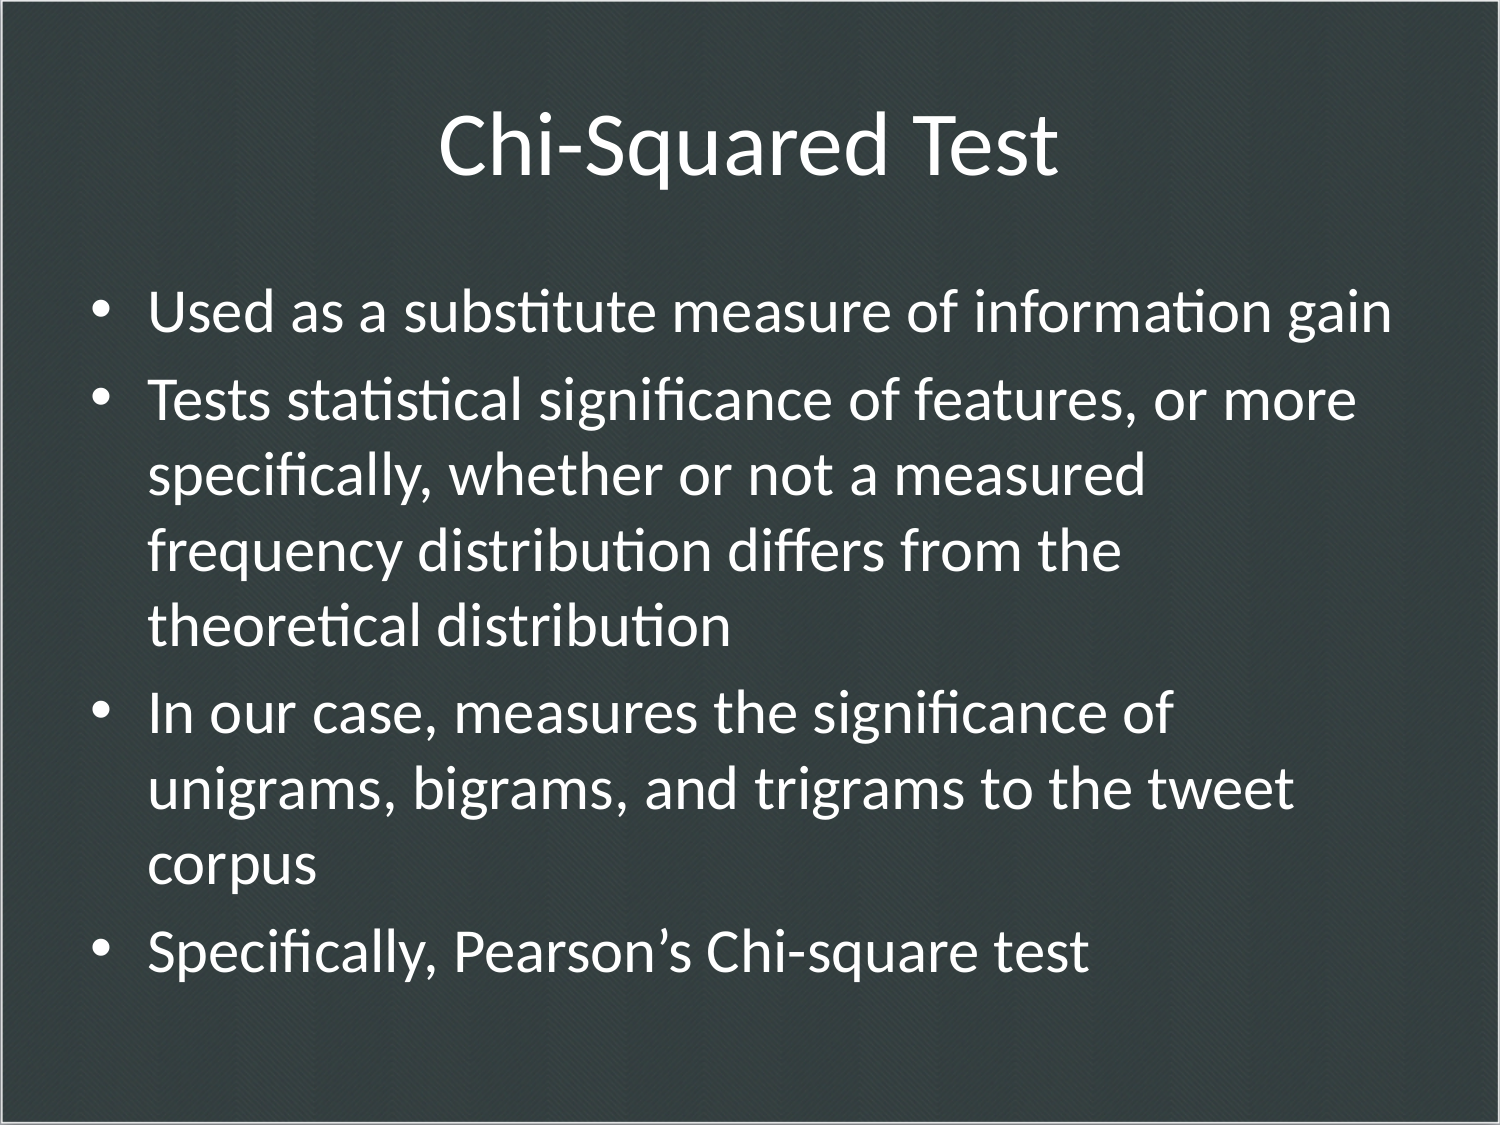

# Chi-Squared Test
Used as a substitute measure of information gain
Tests statistical significance of features, or more specifically, whether or not a measured frequency distribution differs from the theoretical distribution
In our case, measures the significance of unigrams, bigrams, and trigrams to the tweet corpus
Specifically, Pearson’s Chi-square test